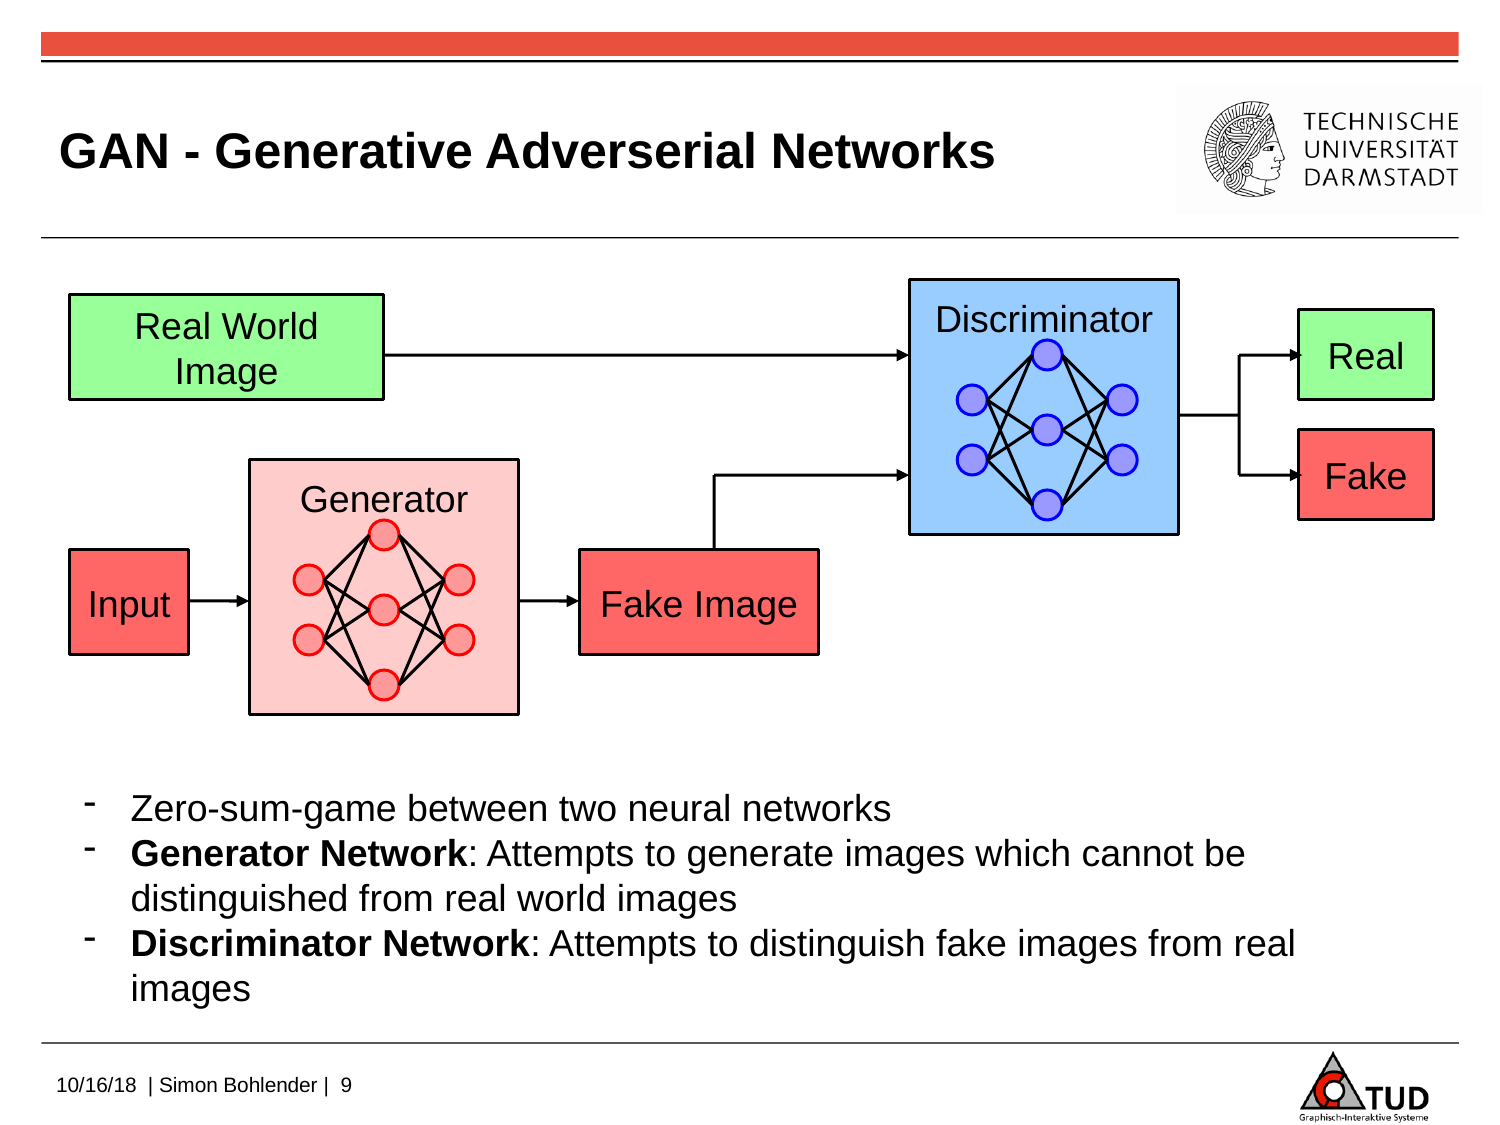

GAN - Generative Adverserial Networks
Discriminator

Real World
Image
Real

Fake

Generator

Input
Fake Image

Zero-sum-game between two neural networks
Generator Network: Attempts to generate images which cannot be distinguished from real world images
Discriminator Network: Attempts to distinguish fake images from real images